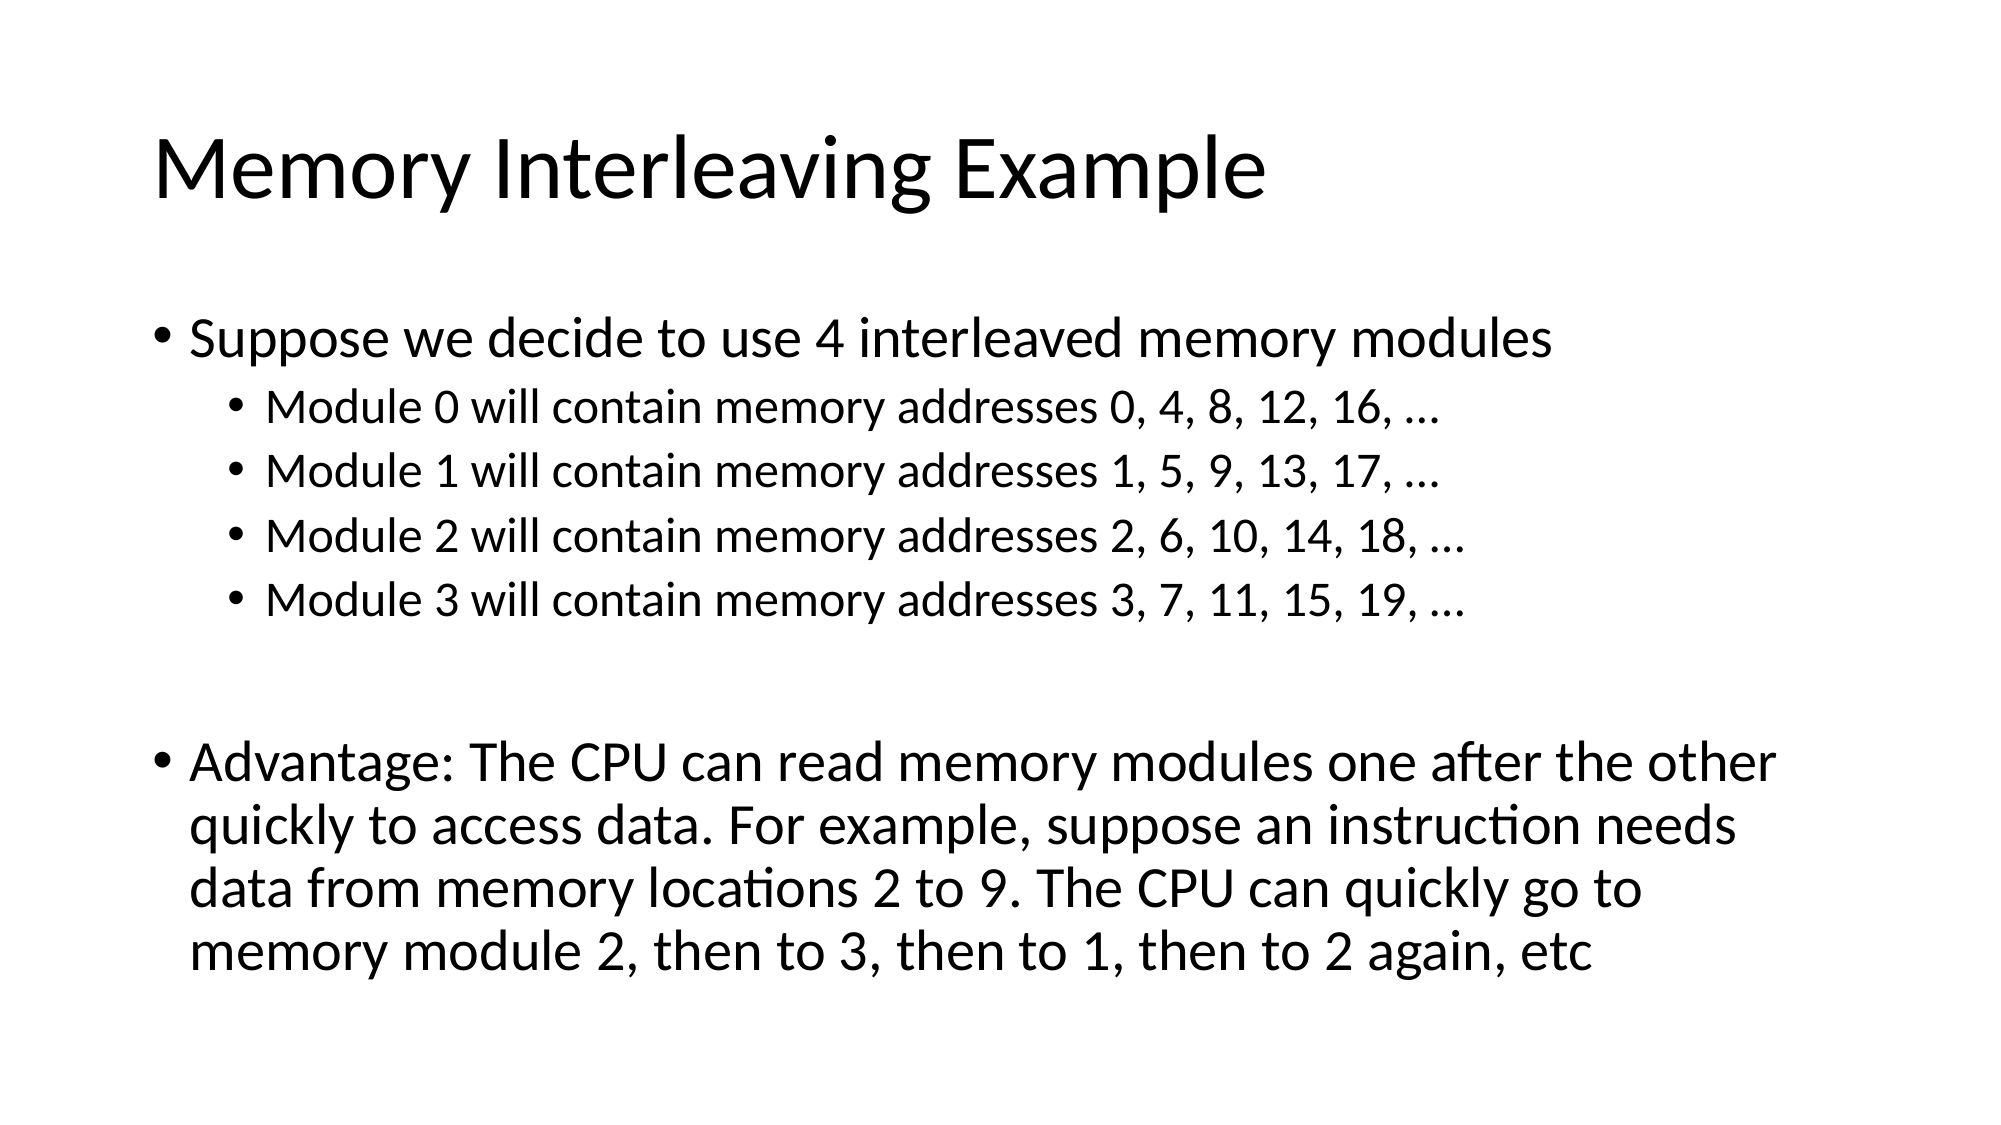

# Memory Interleaving Example
Suppose we decide to use 4 interleaved memory modules
Module 0 will contain memory addresses 0, 4, 8, 12, 16, …
Module 1 will contain memory addresses 1, 5, 9, 13, 17, …
Module 2 will contain memory addresses 2, 6, 10, 14, 18, …
Module 3 will contain memory addresses 3, 7, 11, 15, 19, …

Advantage: The CPU can read memory modules one after the other quickly to access data. For example, suppose an instruction needs data from memory locations 2 to 9. The CPU can quickly go to memory module 2, then to 3, then to 1, then to 2 again, etc